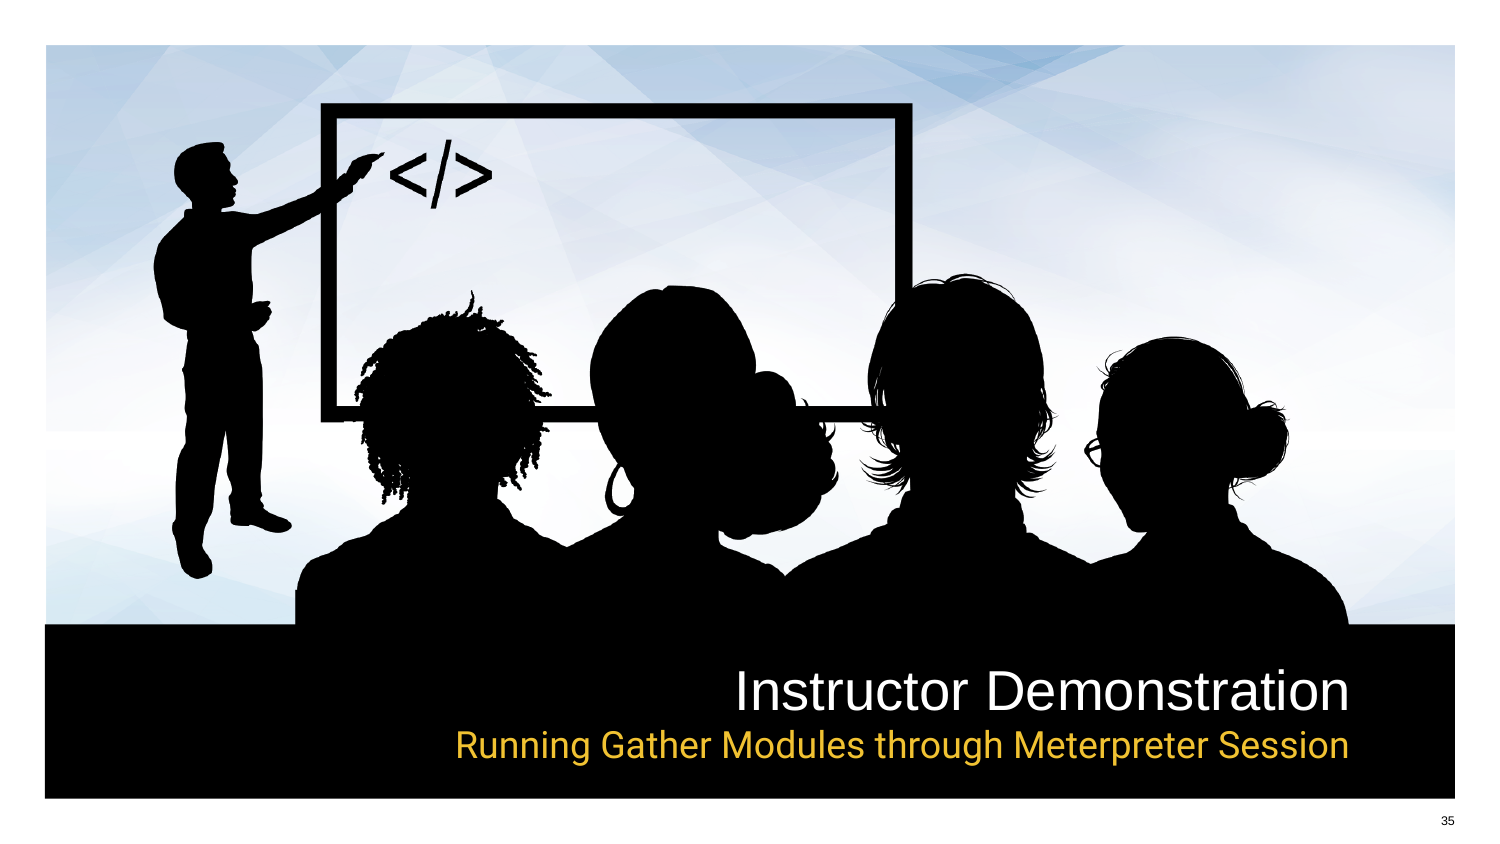

# Running Gather Modules through Meterpreter Session

35